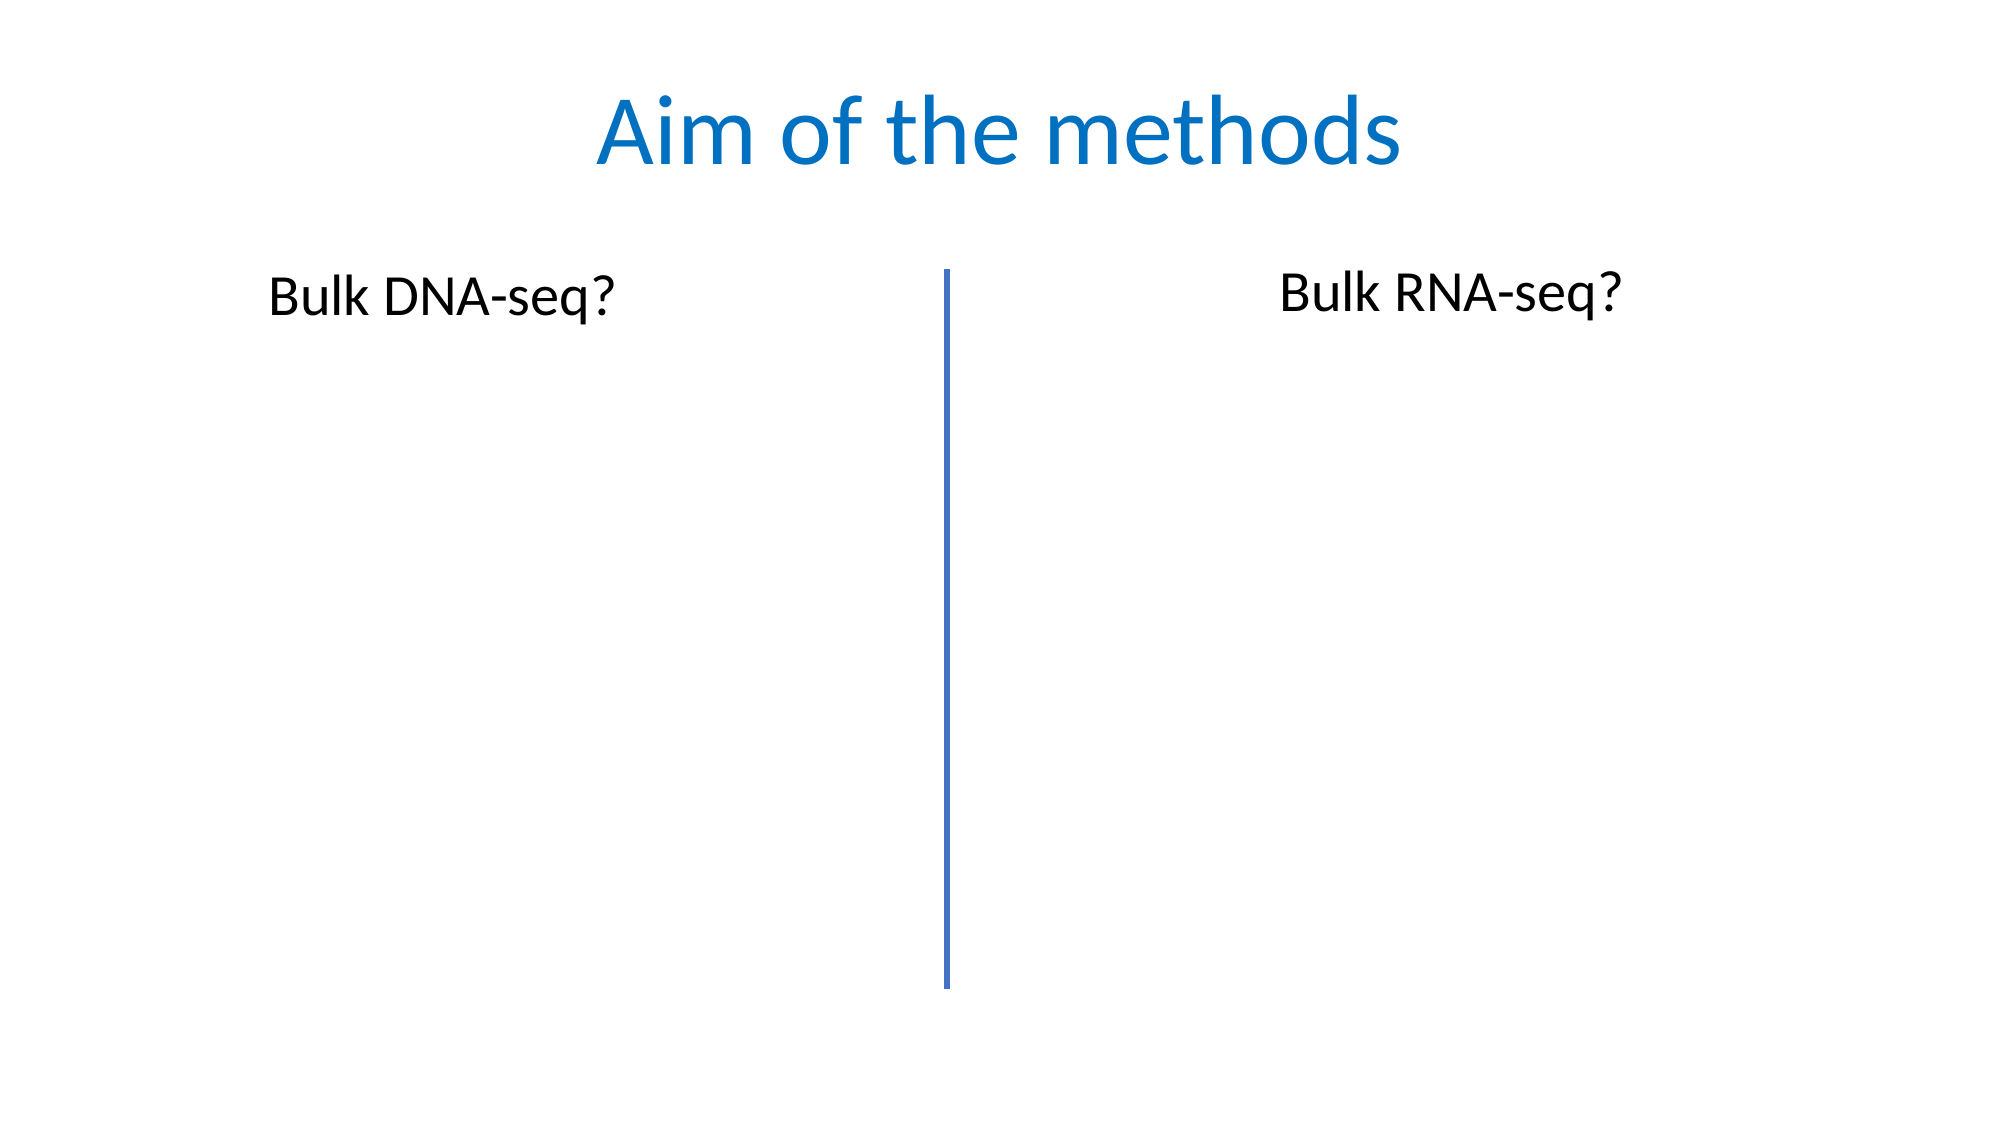

# Aim of the methods
Bulk RNA-seq?
Bulk DNA-seq?